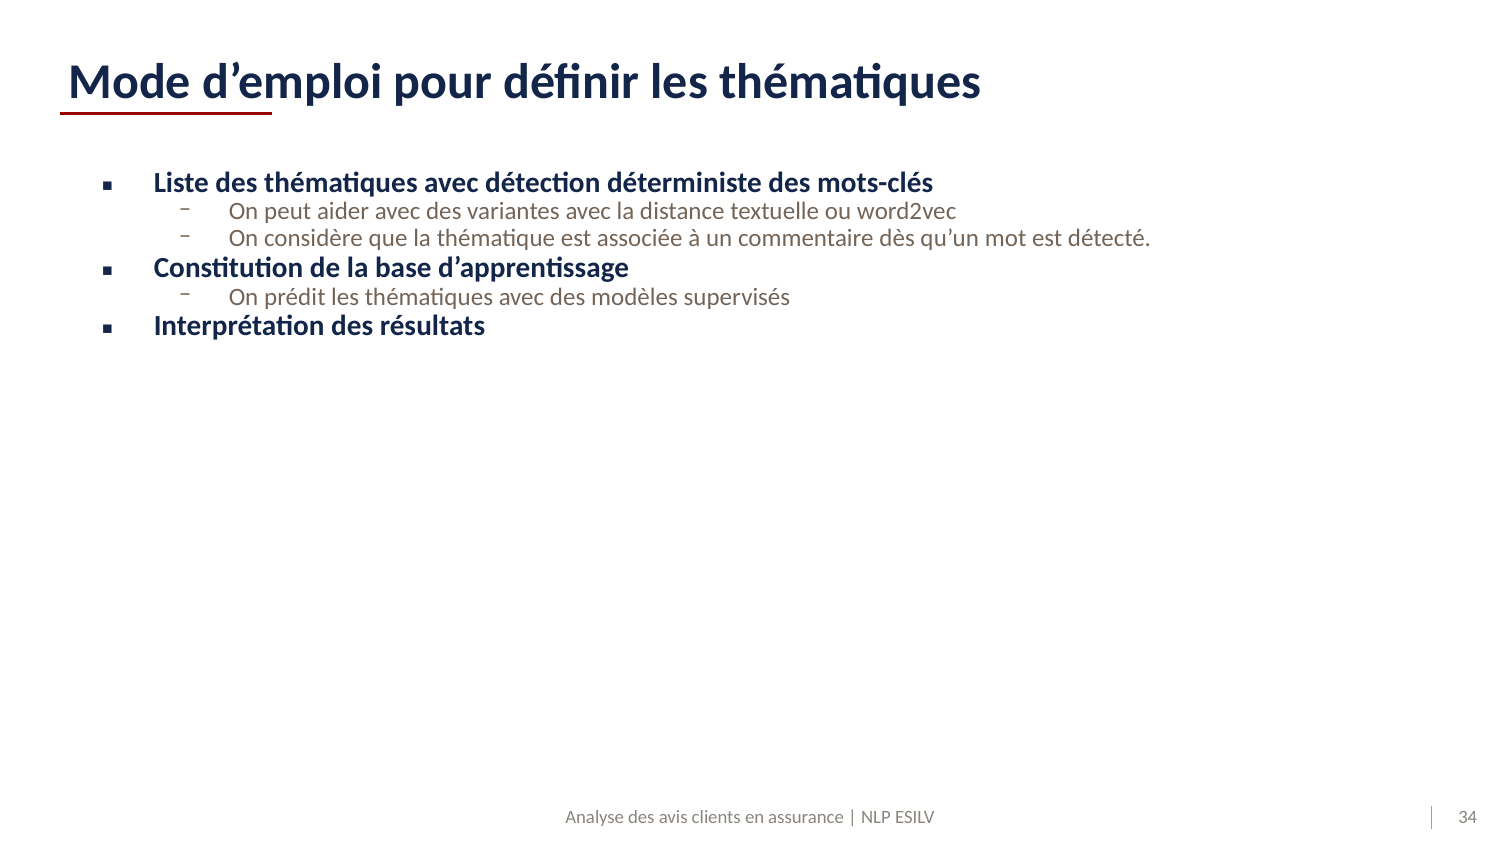

# Mode d’emploi pour définir les thématiques
Liste des thématiques avec détection déterministe des mots-clés
On peut aider avec des variantes avec la distance textuelle ou word2vec
On considère que la thématique est associée à un commentaire dès qu’un mot est détecté.
Constitution de la base d’apprentissage
On prédit les thématiques avec des modèles supervisés
Interprétation des résultats